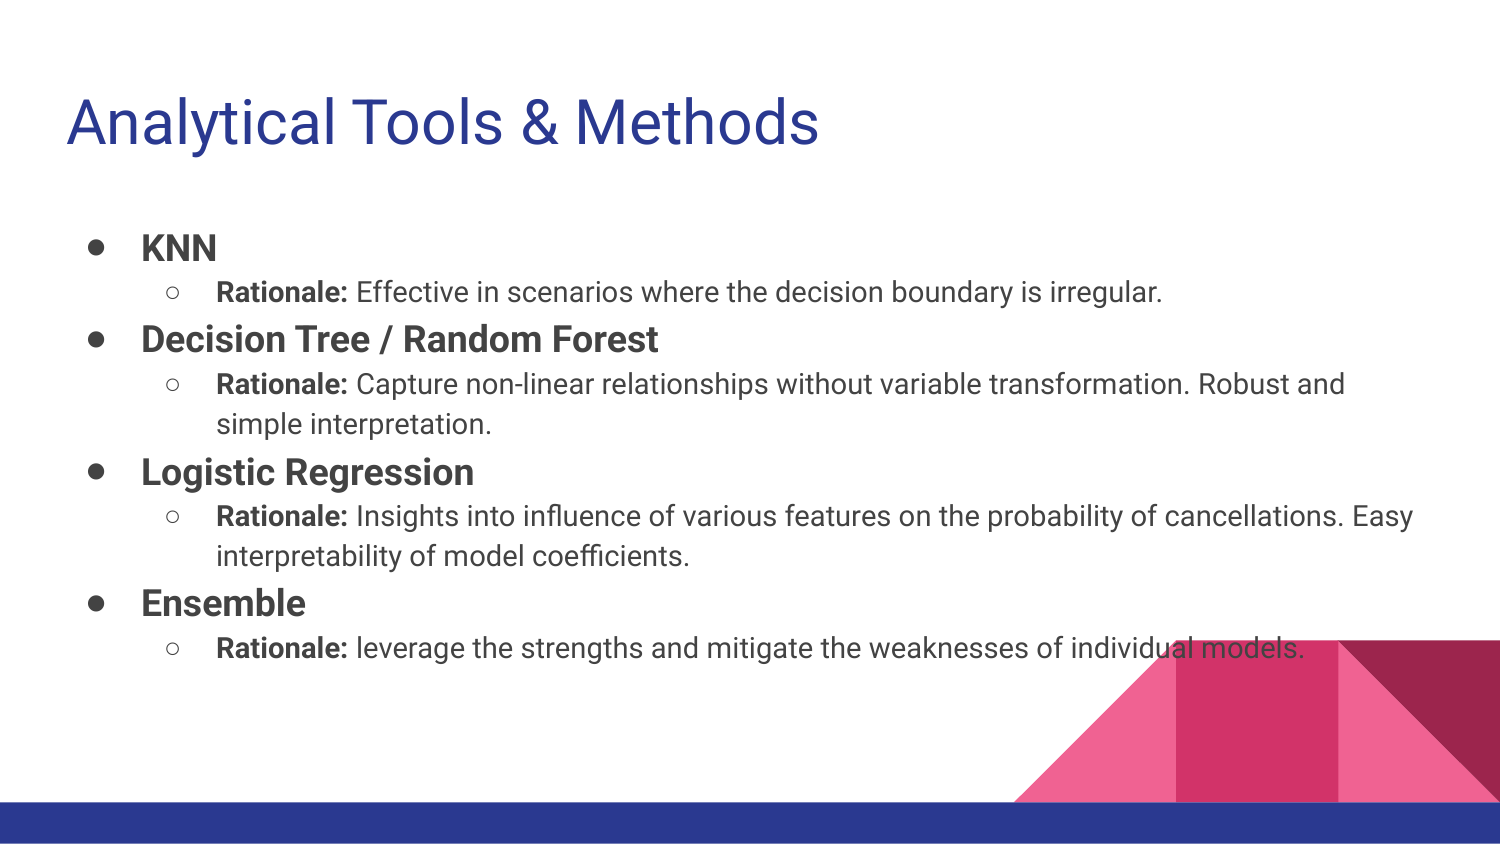

# Analytical Tools & Methods
KNN
Rationale: Effective in scenarios where the decision boundary is irregular.
Decision Tree / Random Forest
Rationale: Capture non-linear relationships without variable transformation. Robust and simple interpretation.
Logistic Regression
Rationale: Insights into influence of various features on the probability of cancellations. Easy interpretability of model coefficients.
Ensemble
Rationale: leverage the strengths and mitigate the weaknesses of individual models.